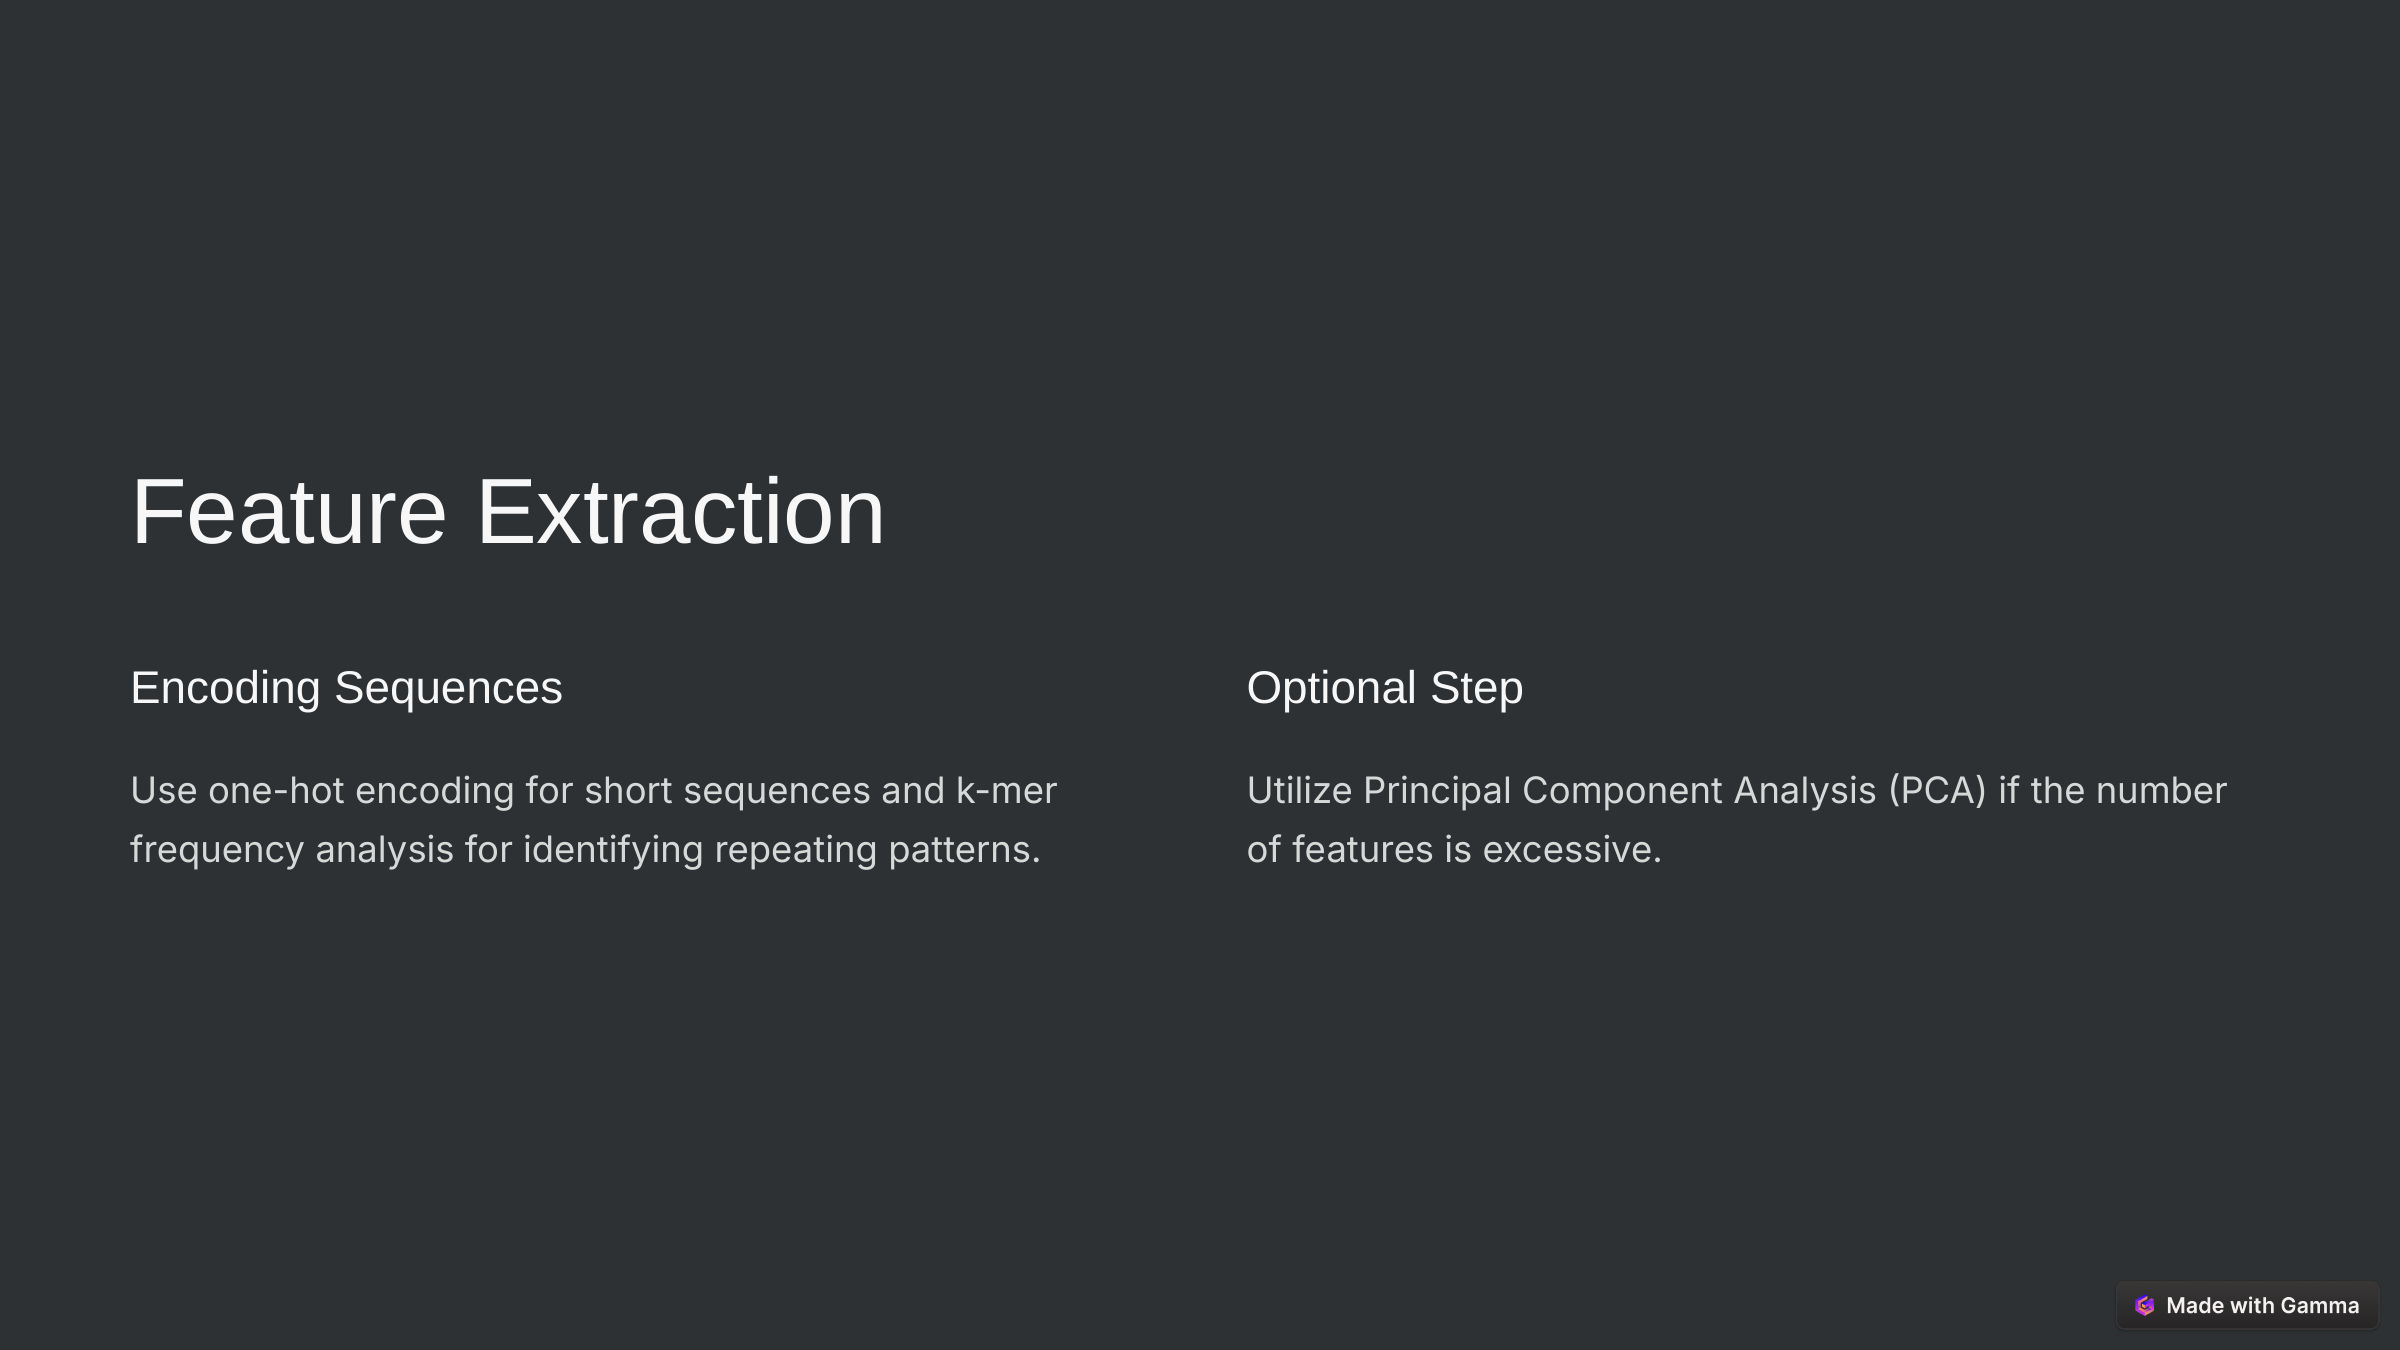

Feature Extraction
Encoding Sequences
Optional Step
Use one-hot encoding for short sequences and k-mer frequency analysis for identifying repeating patterns.
Utilize Principal Component Analysis (PCA) if the number of features is excessive.